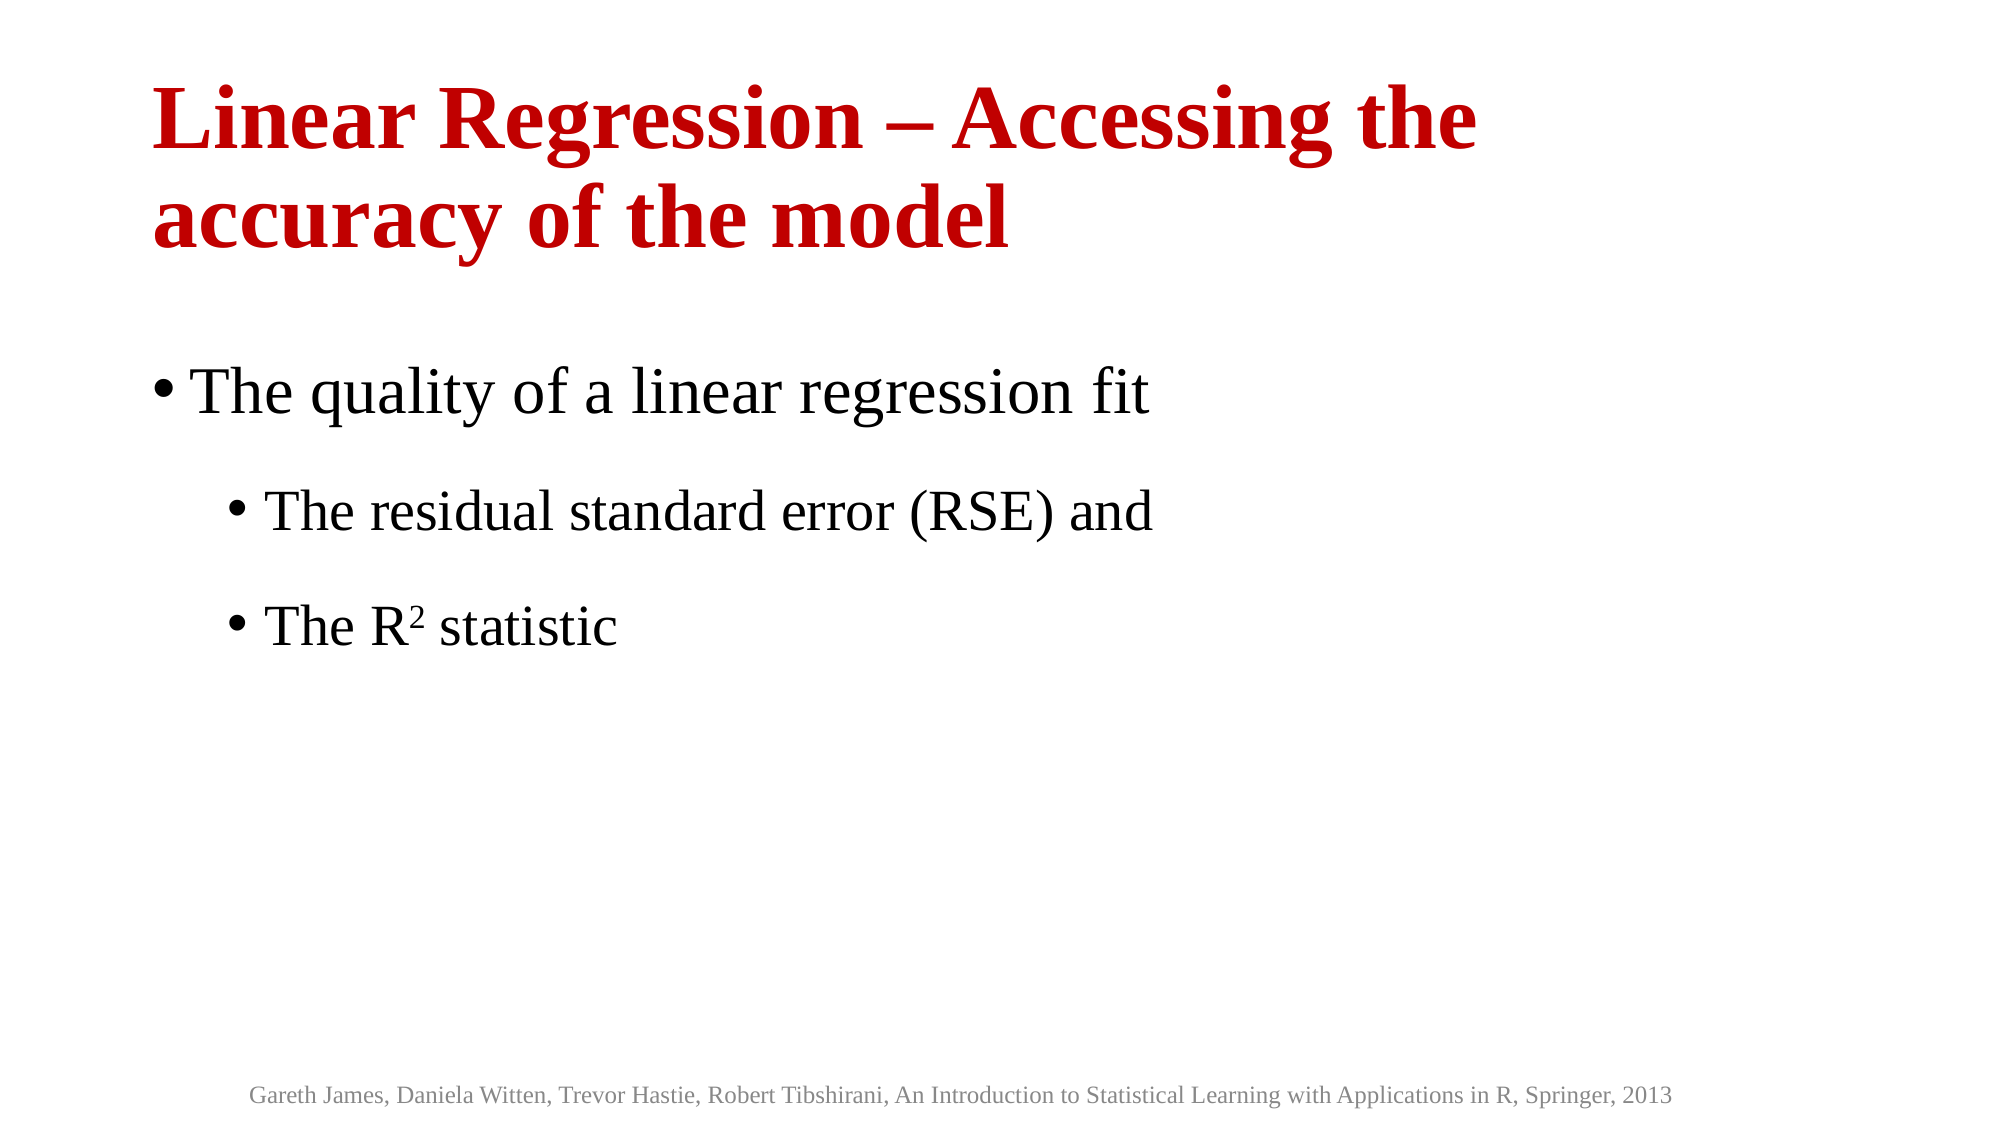

# Linear Regression – Accessing the accuracy of the model
The quality of a linear regression fit
The residual standard error (RSE) and
The R2 statistic
Gareth James, Daniela Witten, Trevor Hastie, Robert Tibshirani, An Introduction to Statistical Learning with Applications in R, Springer, 2013